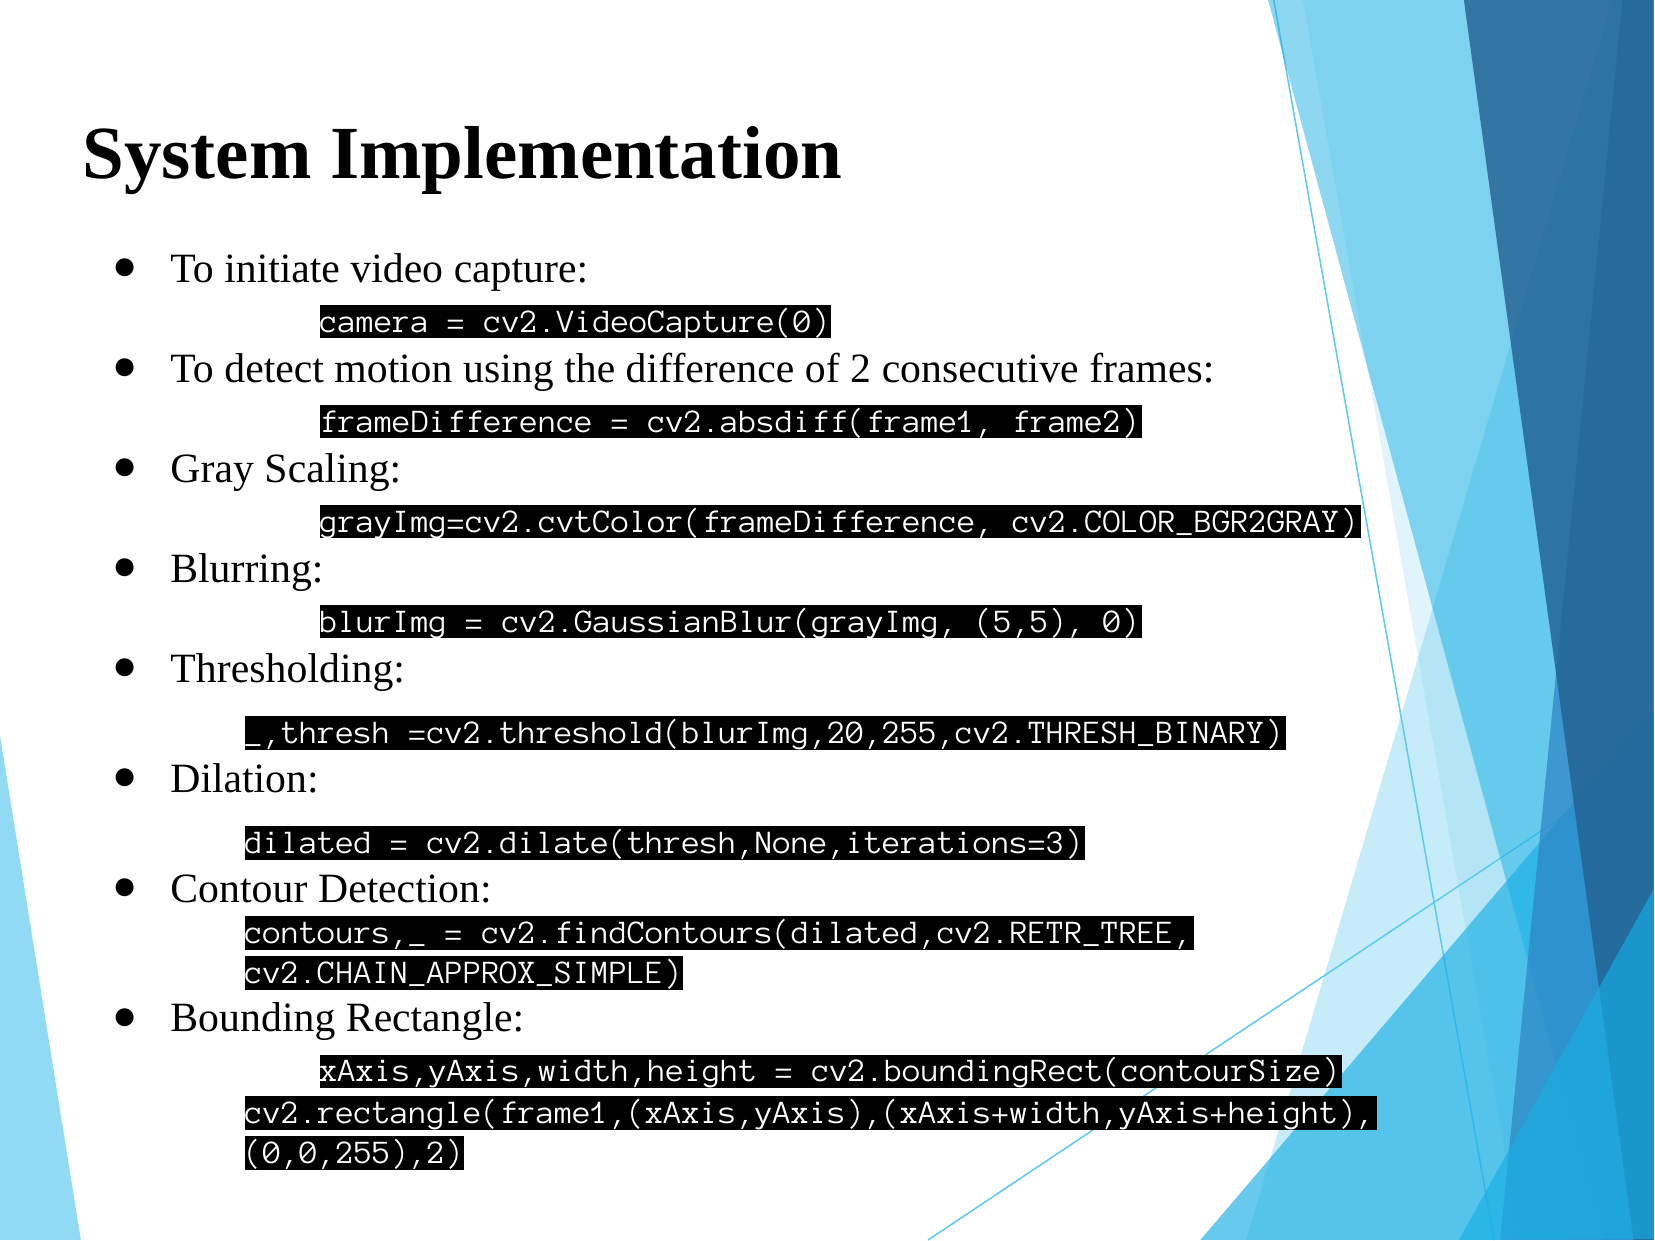

# System Implementation
To initiate video capture:
	camera = cv2.VideoCapture(0)
To detect motion using the difference of 2 consecutive frames:
	frameDifference = cv2.absdiff(frame1, frame2)
Gray Scaling:
	grayImg=cv2.cvtColor(frameDifference, cv2.COLOR_BGR2GRAY)
Blurring:
	blurImg = cv2.GaussianBlur(grayImg, (5,5), 0)
Thresholding:
_,thresh =cv2.threshold(blurImg,20,255,cv2.THRESH_BINARY)
Dilation:
dilated = cv2.dilate(thresh,None,iterations=3)
Contour Detection:
contours,_ = cv2.findContours(dilated,cv2.RETR_TREE, cv2.CHAIN_APPROX_SIMPLE)
Bounding Rectangle:
	xAxis,yAxis,width,height = cv2.boundingRect(contourSize)
cv2.rectangle(frame1,(xAxis,yAxis),(xAxis+width,yAxis+height),(0,0,255),2)